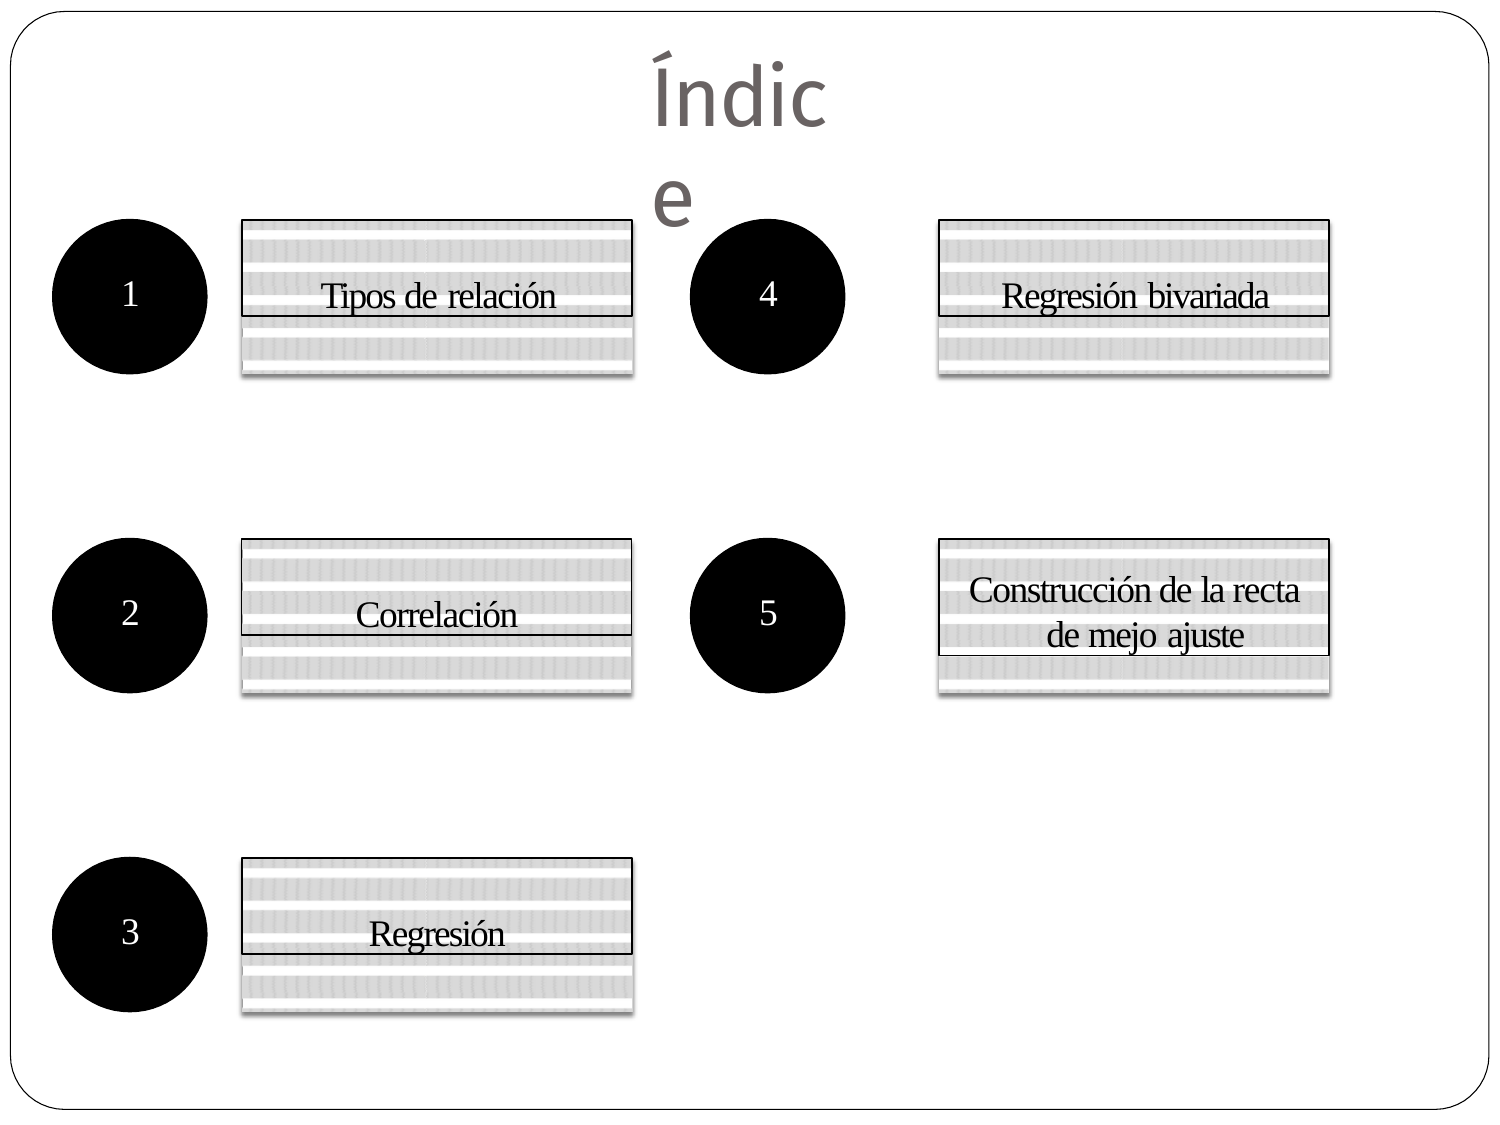

# Índice

Tipos de relación

Regresión bivariada
1
4

Correlación
Construcción de la recta  de mejo ajuste
2
5

Regresión
3